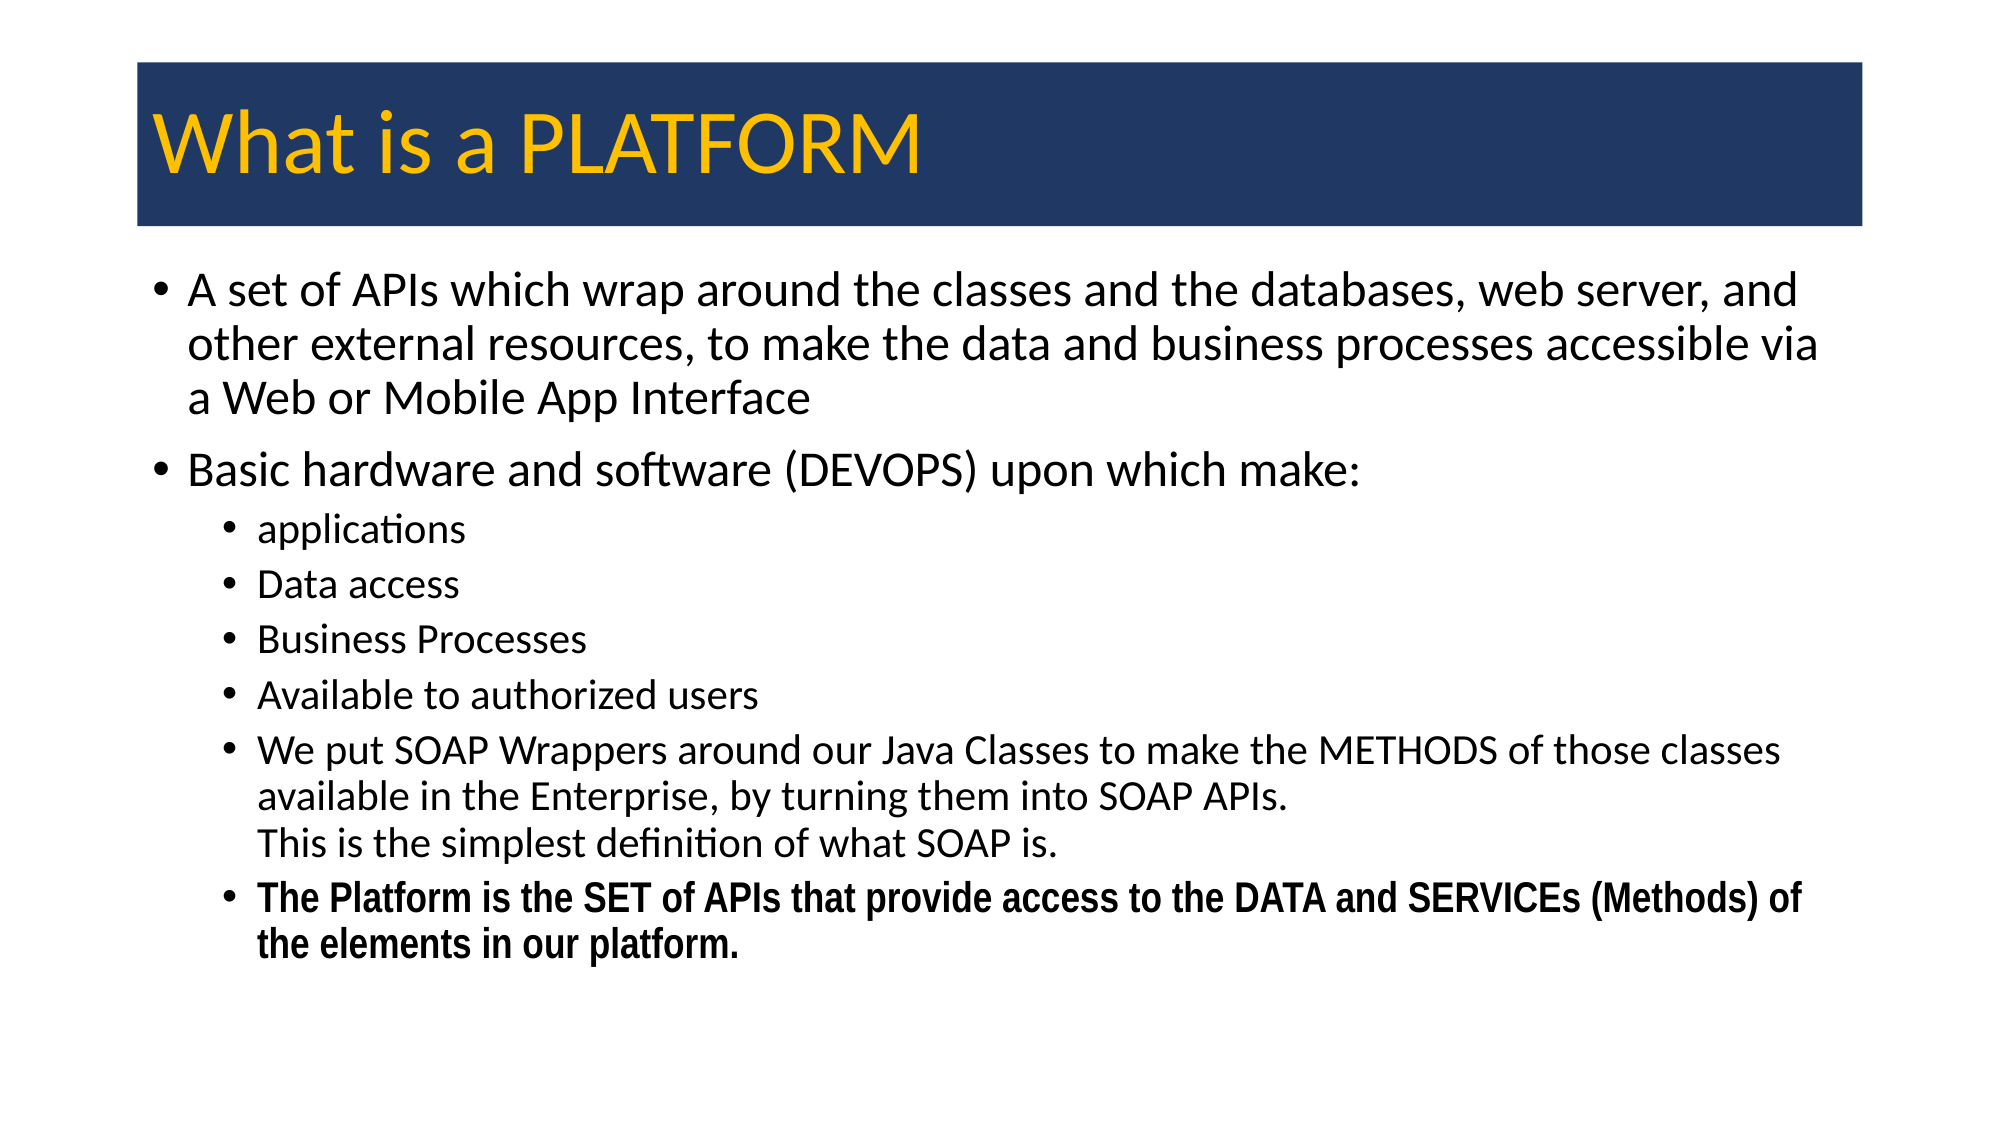

# What is a PLATFORM
A set of APIs which wrap around the classes and the databases, web server, and other external resources, to make the data and business processes accessible via a Web or Mobile App Interface
Basic hardware and software (DEVOPS) upon which make:
applications
Data access
Business Processes
Available to authorized users
We put SOAP Wrappers around our Java Classes to make the METHODS of those classes available in the Enterprise, by turning them into SOAP APIs.
This is the simplest definition of what SOAP is.
The Platform is the SET of APIs that provide access to the DATA and SERVICEs (Methods) of the elements in our platform.